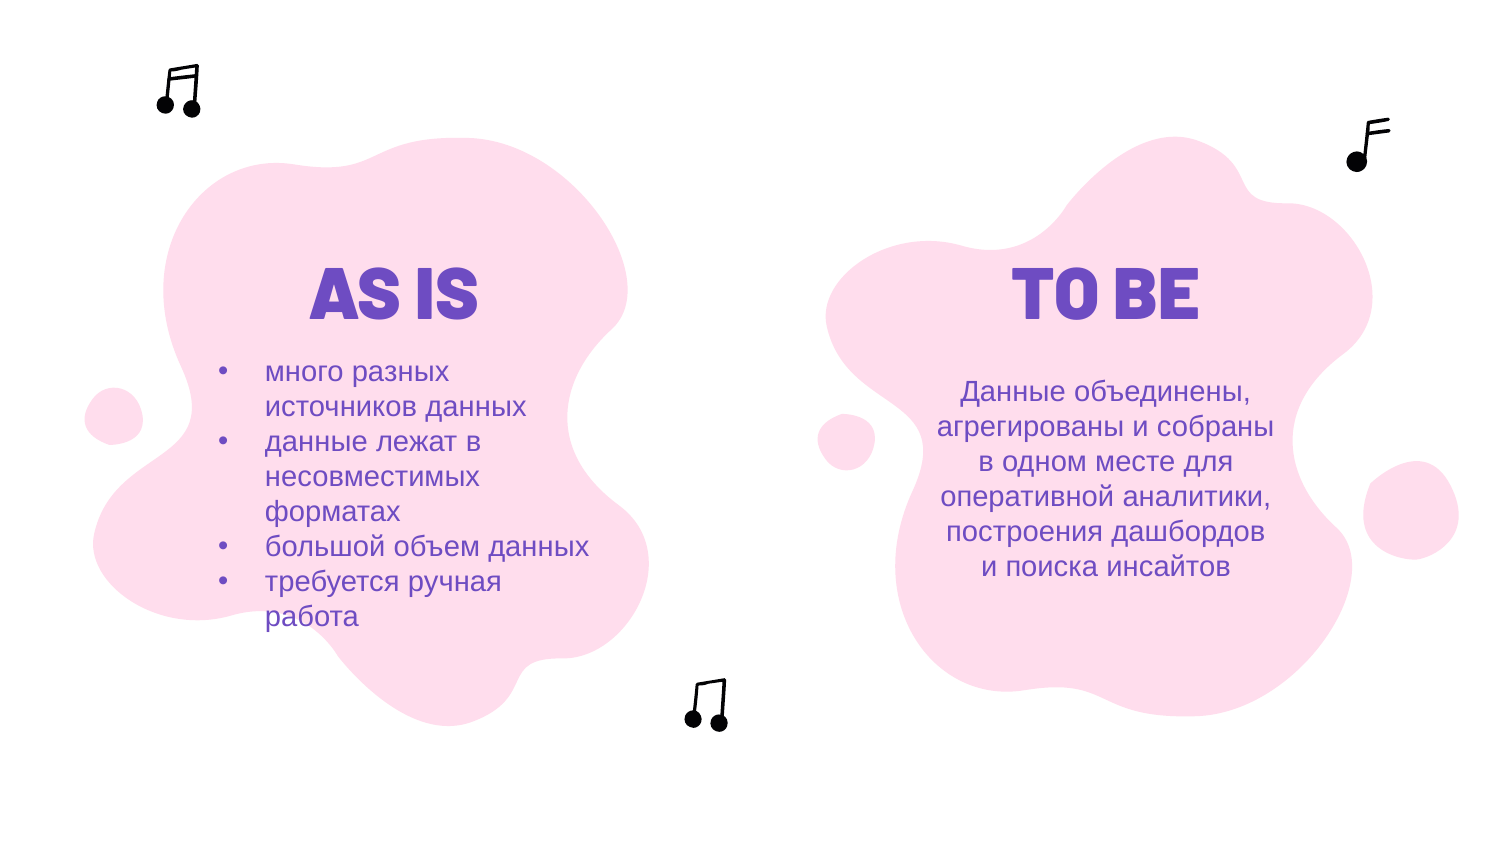

# AS IS
TO BE
много разных источников данных
данные лежат в несовместимых форматах
большой объем данных
требуется ручная работа

Данные объединены, агрегированы и собраны в одном месте для оперативной аналитики, построения дашбордов
и поиска инсайтов